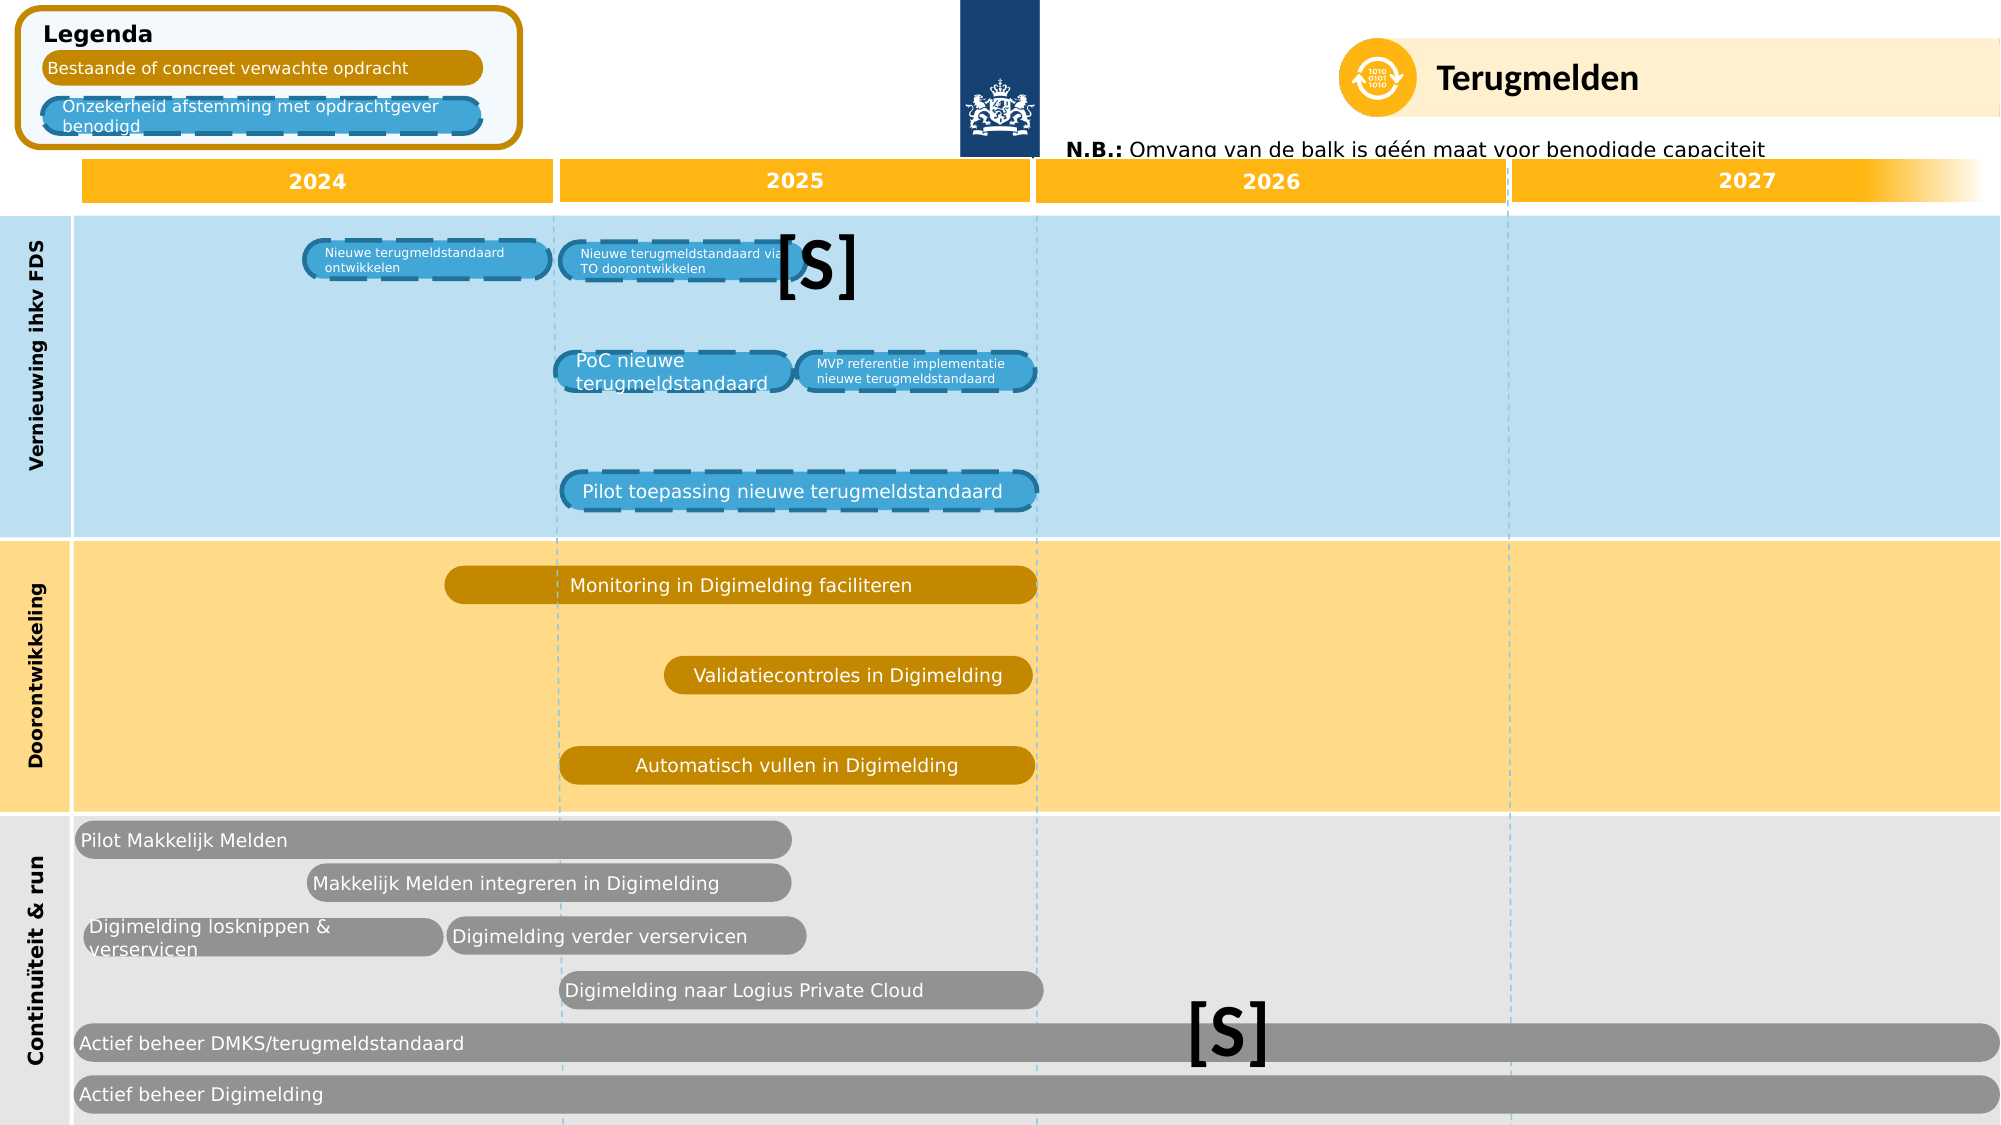

Legenda
Terugmelden
Bestaande of concreet verwachte opdracht
Onzekerheid afstemming met opdrachtgever benodigd
N.B.: Omvang van de balk is géén maat voor benodigde capaciteit
2027
2025
2026
2024
[S]

Nieuwe terugmeldstandaard ontwikkelen
Nieuwe terugmeldstandaard via TO doorontwikkelen
Vernieuwing ihkv FDS
PoC nieuwe terugmeldstandaard
MVP referentie implementatie nieuwe terugmeldstandaard
Pilot toepassing nieuwe terugmeldstandaard

Monitoring in Digimelding faciliteren
Doorontwikkeling
Validatiecontroles in Digimelding
Automatisch vullen in Digimelding

Pilot Makkelijk Melden
Makkelijk Melden integreren in Digimelding
Digimelding verder verservicen
Digimelding losknippen & verservicen
       Continuïteit & run

Beheer E-Facturatie diensten (e-Facturatie standaarden)
Digimelding naar Logius Private Cloud
[S]
Beheer en Exploitatie ebMSv2 Digikoppeling
Beheer en Exploitatie API koppelvlak Digikoppeling
Actief beheer DMKS/terugmeldstandaard
Actief beheer Digimelding